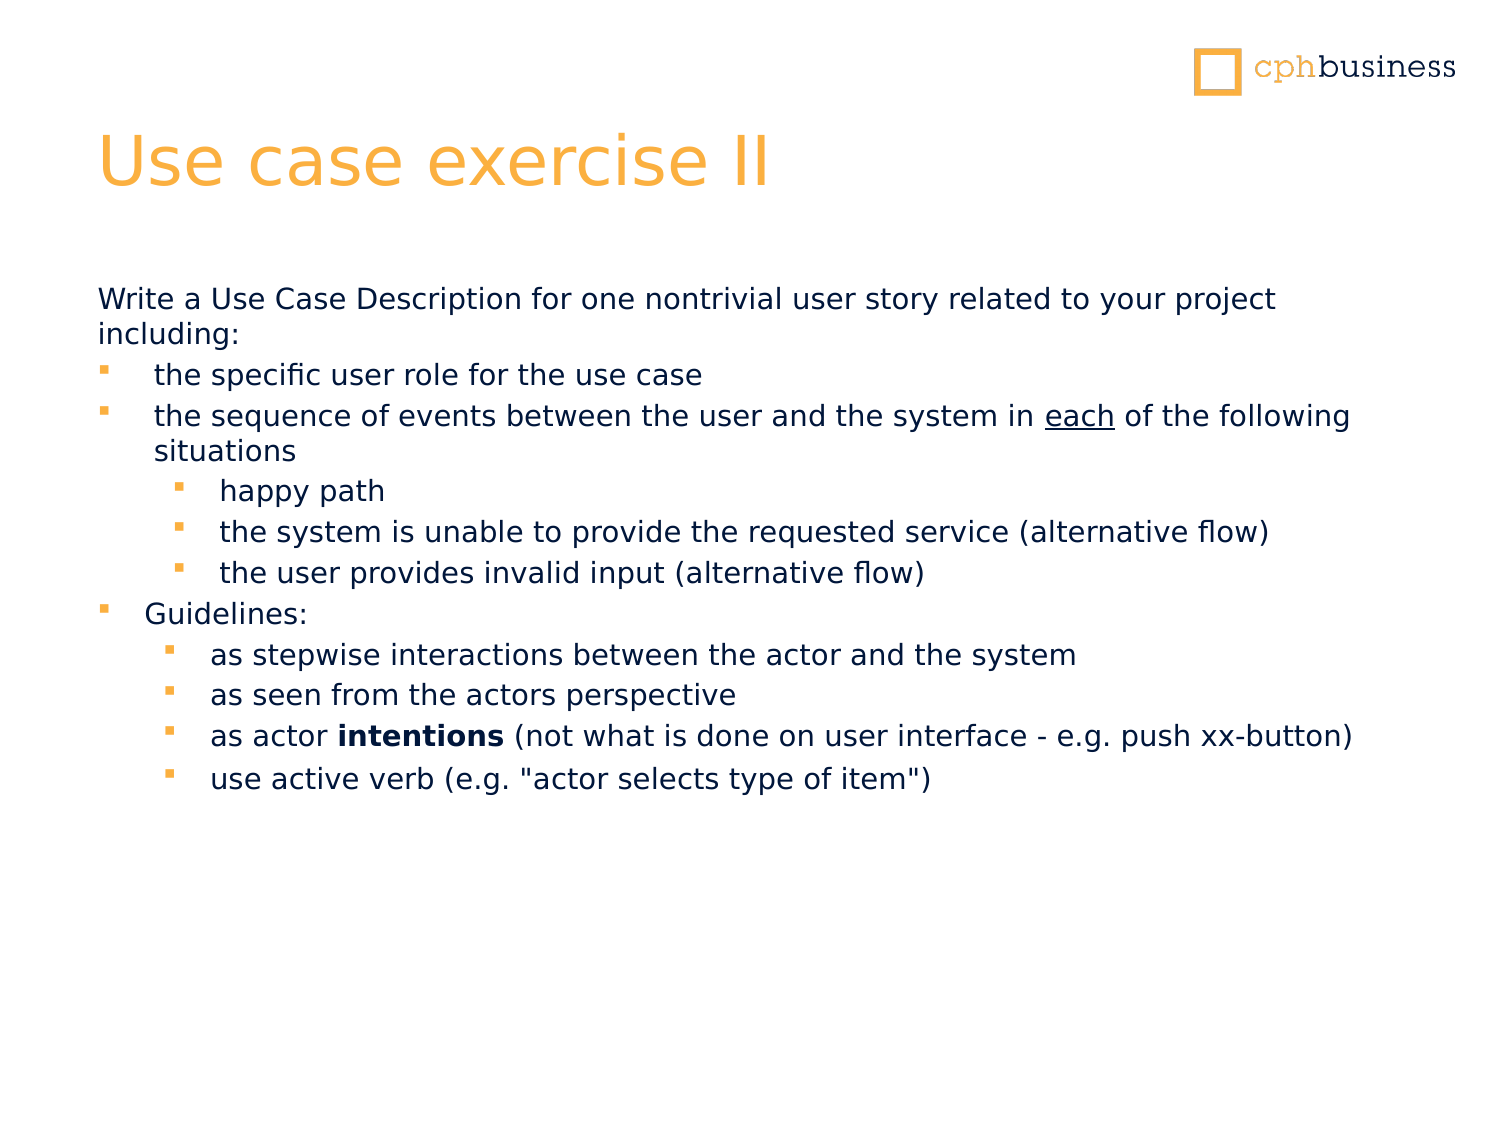

Use case exercise II
Write a Use Case Description for one nontrivial user story related to your project including:
the specific user role for the use case
the sequence of events between the user and the system in each of the following situations
happy path
the system is unable to provide the requested service (alternative flow)
the user provides invalid input (alternative flow)
Guidelines:
as stepwise interactions between the actor and the system
as seen from the actors perspective
as actor intentions (not what is done on user interface - e.g. push xx-button)
use active verb (e.g. "actor selects type of item")